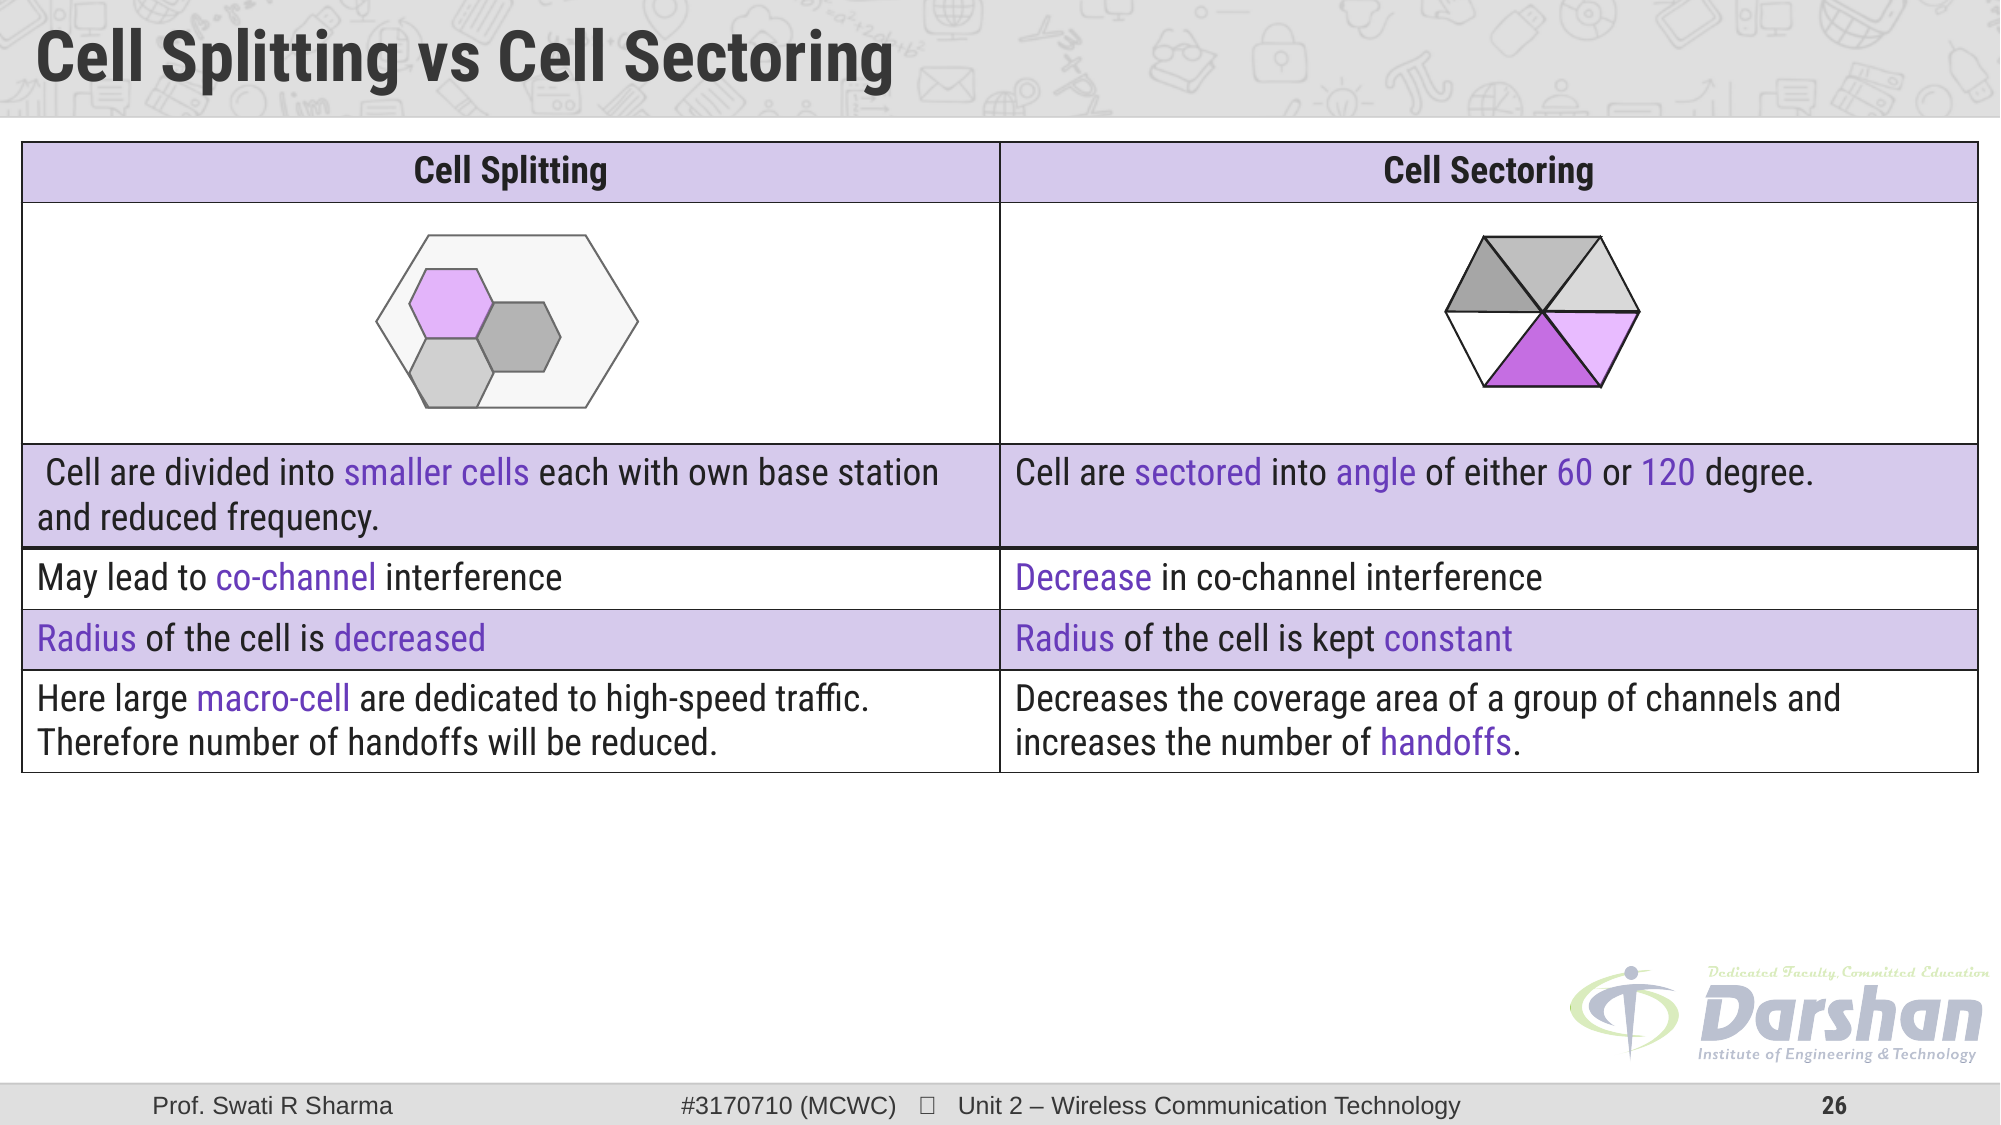

# Cell Splitting vs Cell Sectoring
| Cell Splitting | Cell Sectoring |
| --- | --- |
|  |  |
| --- | --- |

| Cell are divided into smaller cells each with own base station and reduced frequency. | Cell are sectored into angle of either 60 or 120 degree. |
| --- | --- |
| May lead to co-channel interference | Decrease in co-channel interference |
| --- | --- |
| Radius of the cell is decreased | Radius of the cell is kept constant |
| --- | --- |
| Here large macro-cell are dedicated to high-speed traffic. Therefore number of handoffs will be reduced. | Decreases the coverage area of a group of channels and increases the number of handoffs. |
| --- | --- |